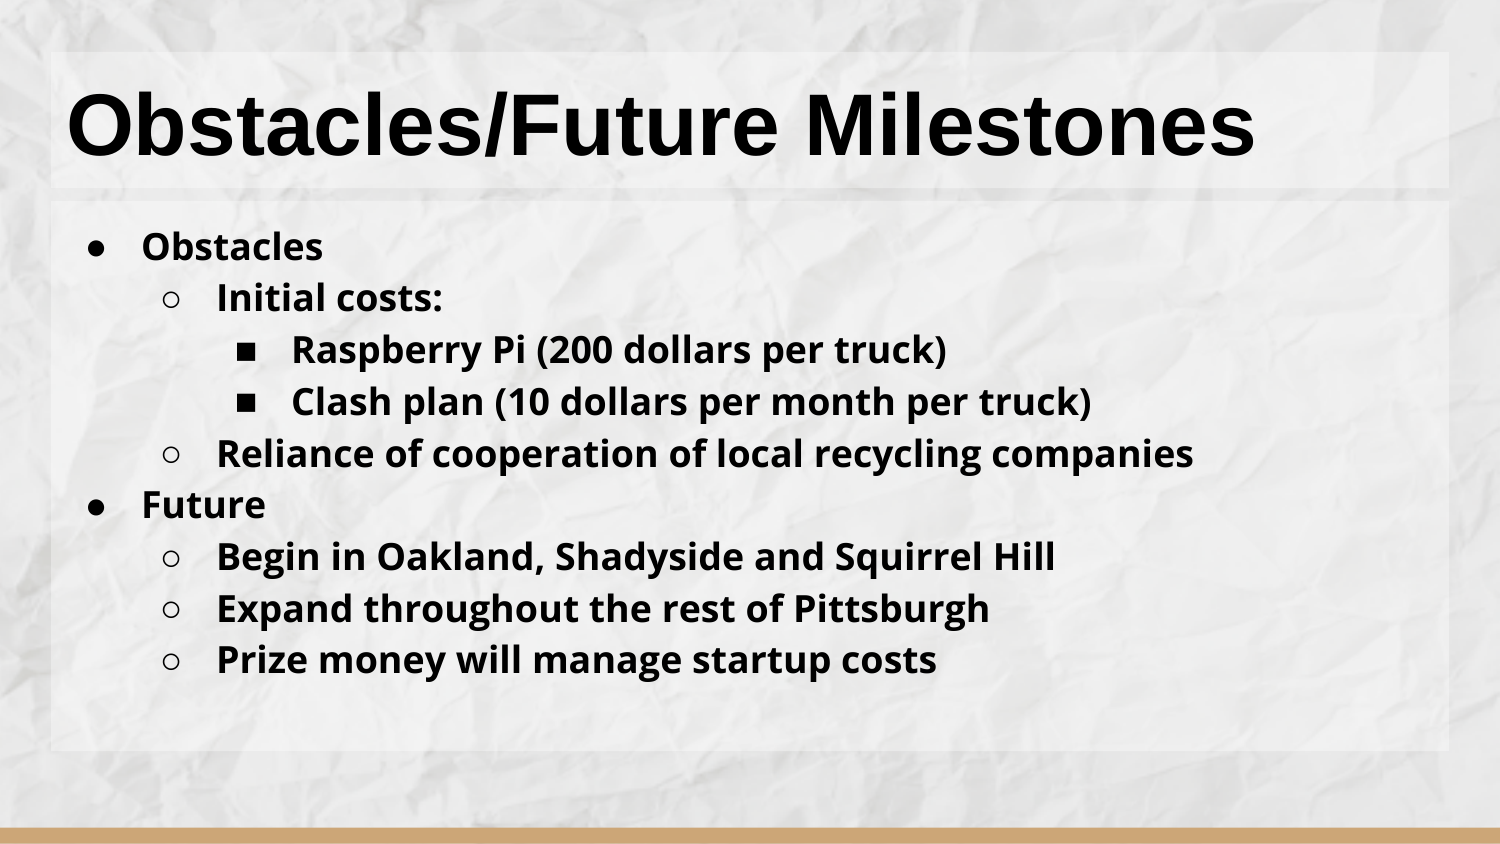

# Obstacles/Future Milestones
Obstacles
Initial costs:
Raspberry Pi (200 dollars per truck)
Clash plan (10 dollars per month per truck)
Reliance of cooperation of local recycling companies
Future
Begin in Oakland, Shadyside and Squirrel Hill
Expand throughout the rest of Pittsburgh
Prize money will manage startup costs